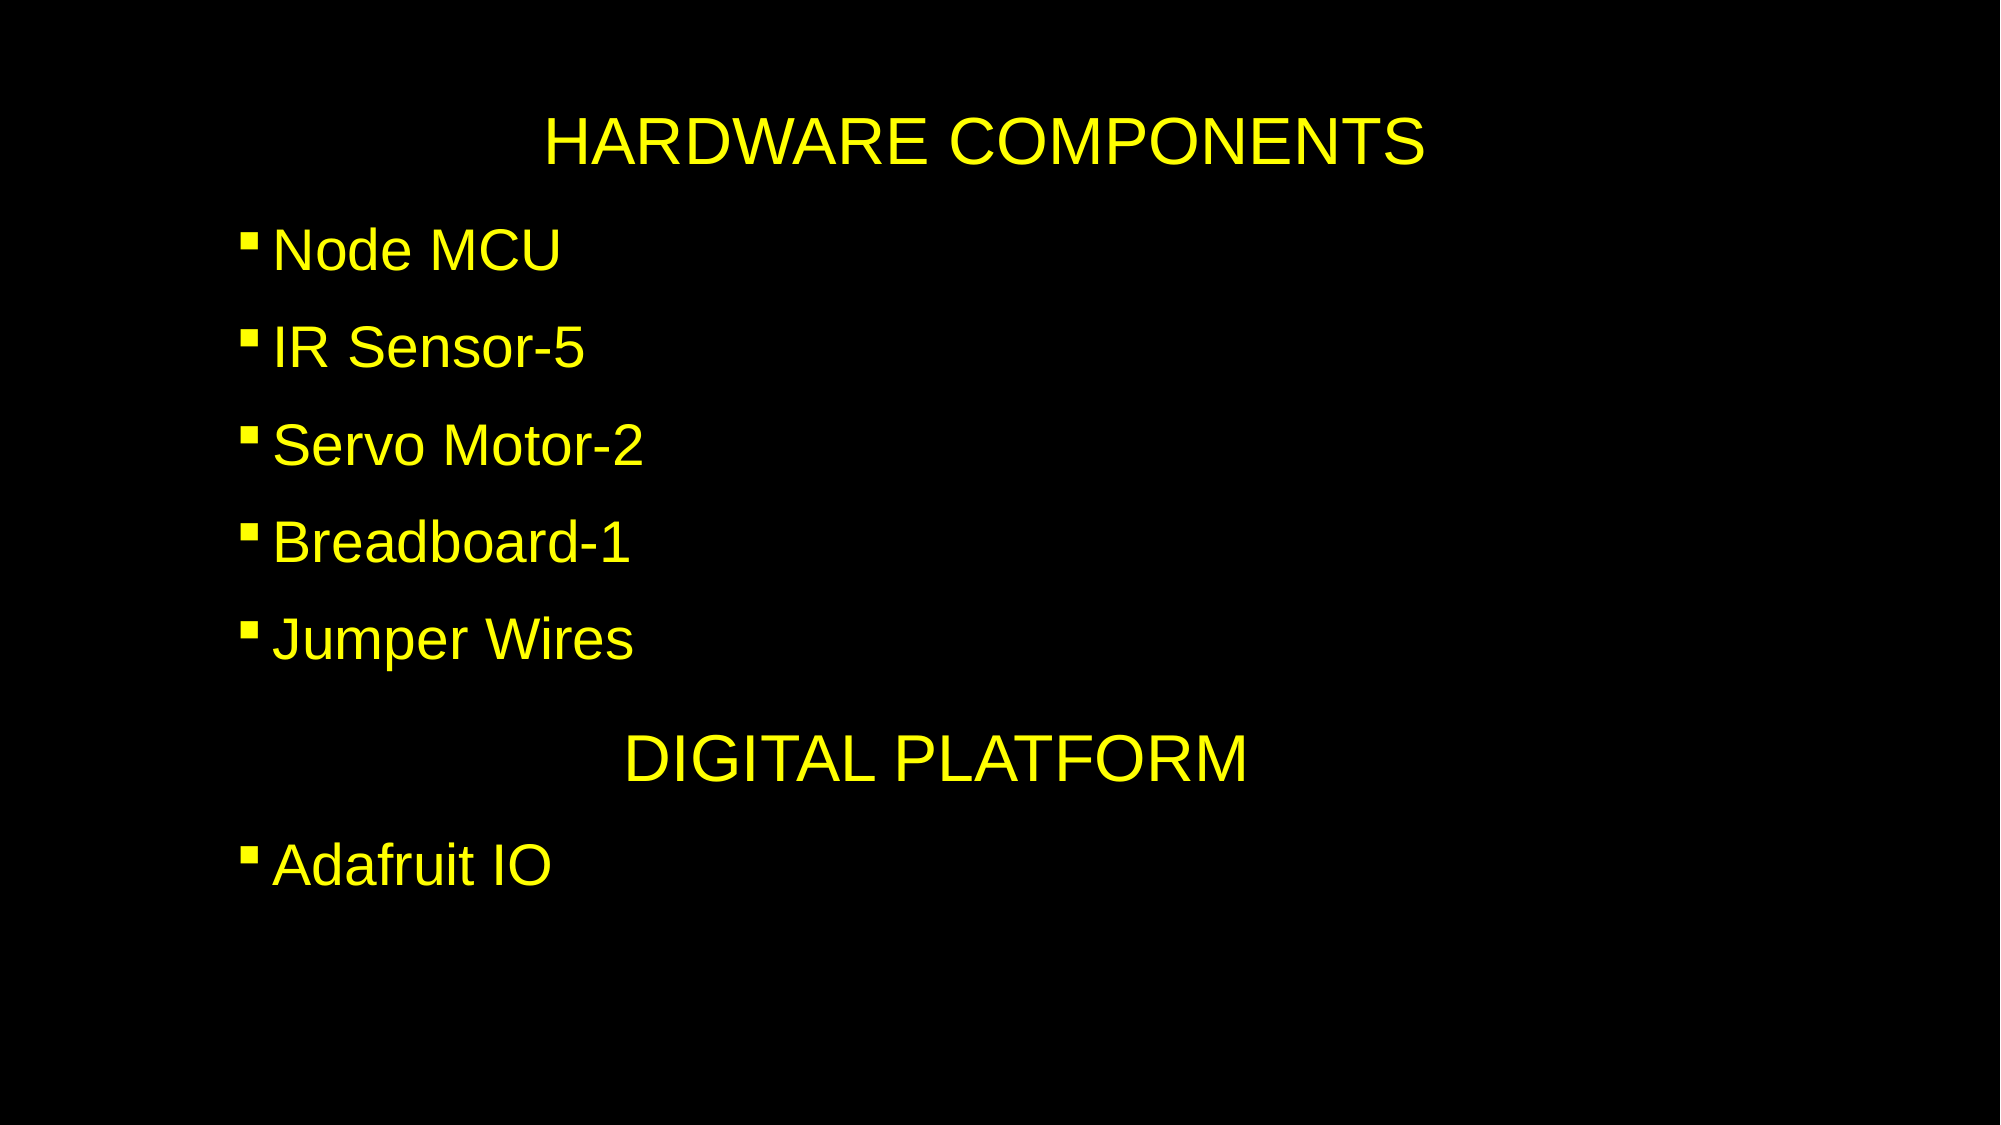

# HARDWARE COMPONENTS
Node MCU
IR Sensor-5
Servo Motor-2
Breadboard-1
Jumper Wires
                DIGITAL PLATFORM
Adafruit IO